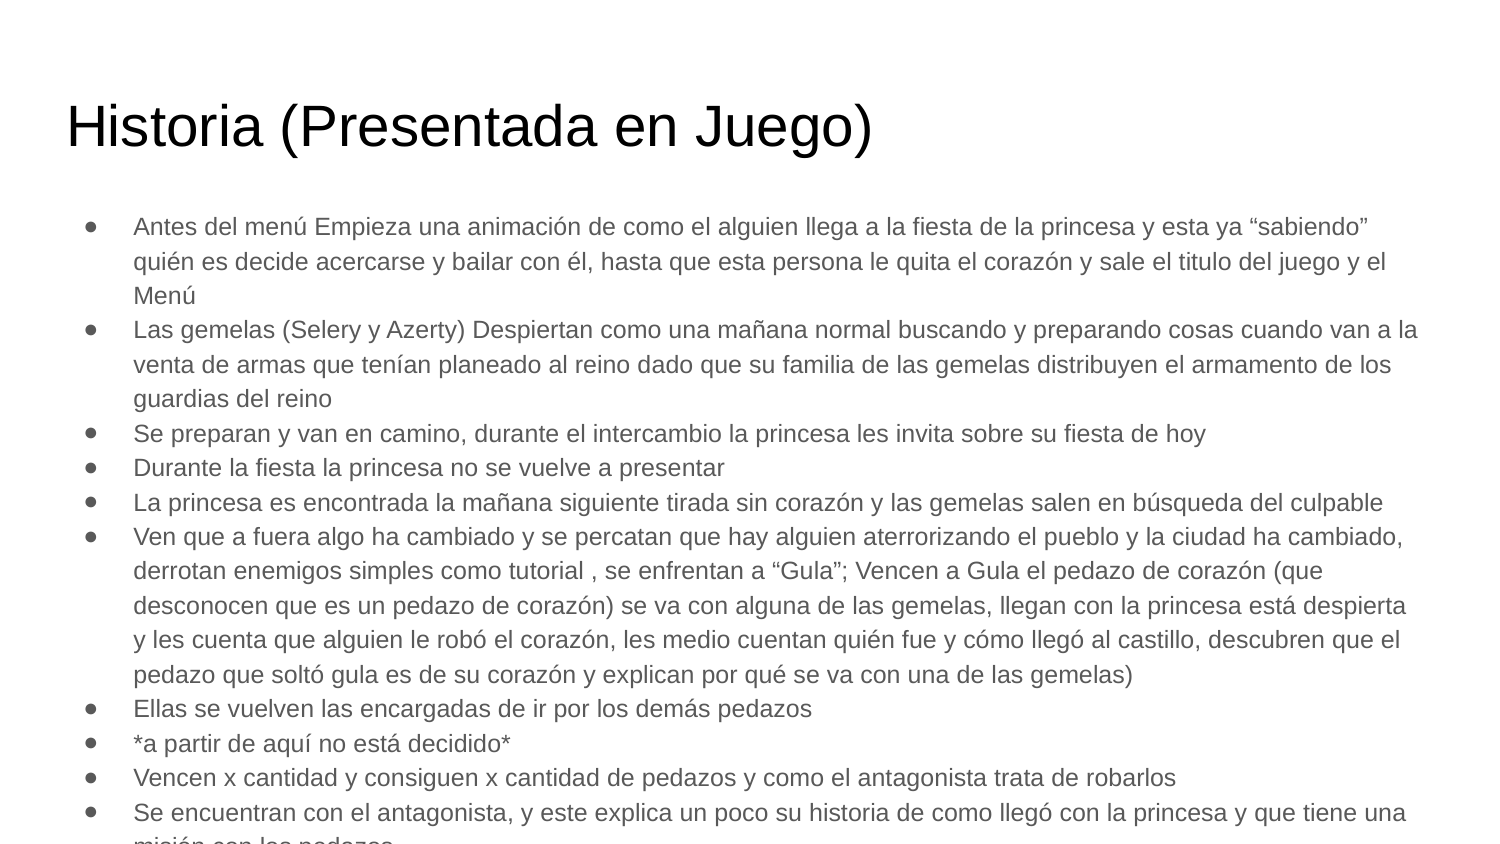

# Historia (Presentada en Juego)
Antes del menú Empieza una animación de como el alguien llega a la fiesta de la princesa y esta ya “sabiendo” quién es decide acercarse y bailar con él, hasta que esta persona le quita el corazón y sale el titulo del juego y el Menú
Las gemelas (Selery y Azerty) Despiertan como una mañana normal buscando y preparando cosas cuando van a la venta de armas que tenían planeado al reino dado que su familia de las gemelas distribuyen el armamento de los guardias del reino
Se preparan y van en camino, durante el intercambio la princesa les invita sobre su fiesta de hoy
Durante la fiesta la princesa no se vuelve a presentar
La princesa es encontrada la mañana siguiente tirada sin corazón y las gemelas salen en búsqueda del culpable
Ven que a fuera algo ha cambiado y se percatan que hay alguien aterrorizando el pueblo y la ciudad ha cambiado, derrotan enemigos simples como tutorial , se enfrentan a “Gula”; Vencen a Gula el pedazo de corazón (que desconocen que es un pedazo de corazón) se va con alguna de las gemelas, llegan con la princesa está despierta y les cuenta que alguien le robó el corazón, les medio cuentan quién fue y cómo llegó al castillo, descubren que el pedazo que soltó gula es de su corazón y explican por qué se va con una de las gemelas)
Ellas se vuelven las encargadas de ir por los demás pedazos
*a partir de aquí no está decidido*
Vencen x cantidad y consiguen x cantidad de pedazos y como el antagonista trata de robarlos
Se encuentran con el antagonista, y este explica un poco su historia de como llegó con la princesa y que tiene una misión con los pedazos
Las gemelas juntan casi todos, llega el antagonista cuenta su historia y roba algunos pedazos
1 vs 1  y gana el antagonista cuando llegan a la “guarida” de este